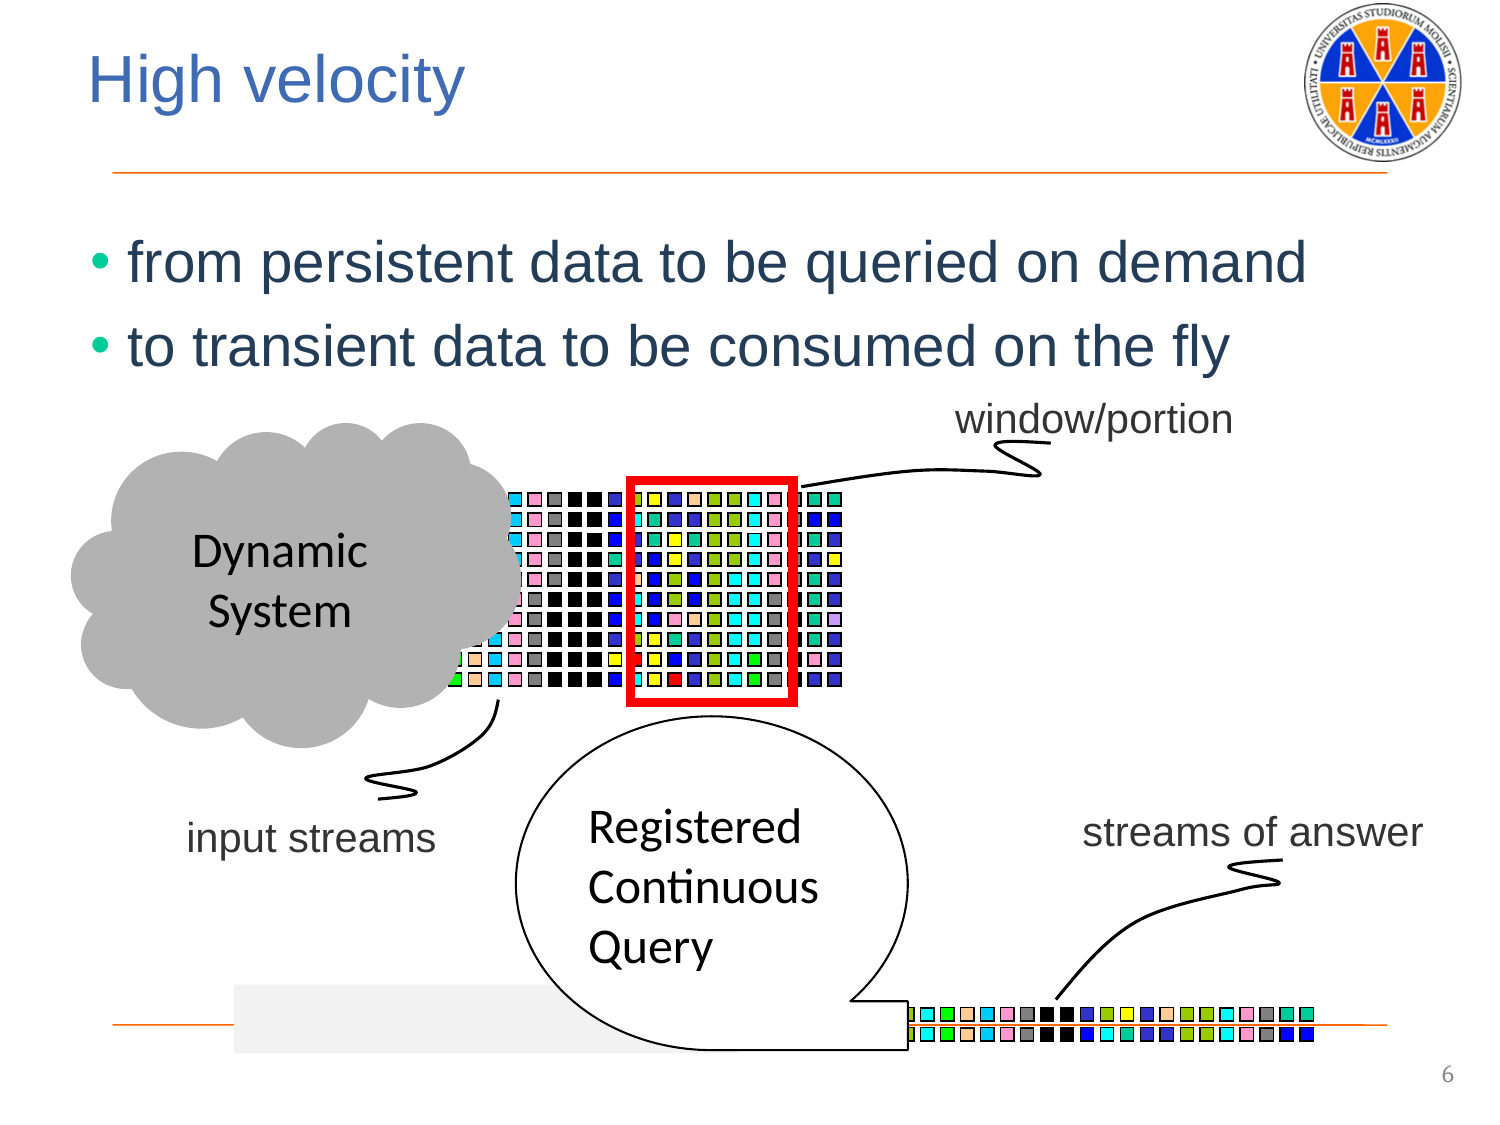

# High velocity
from persistent data to be queried on demand
to transient data to be consumed on the fly
window/portion
Dynamic System

Registered Continuous Query
streams of answer
input streams

6